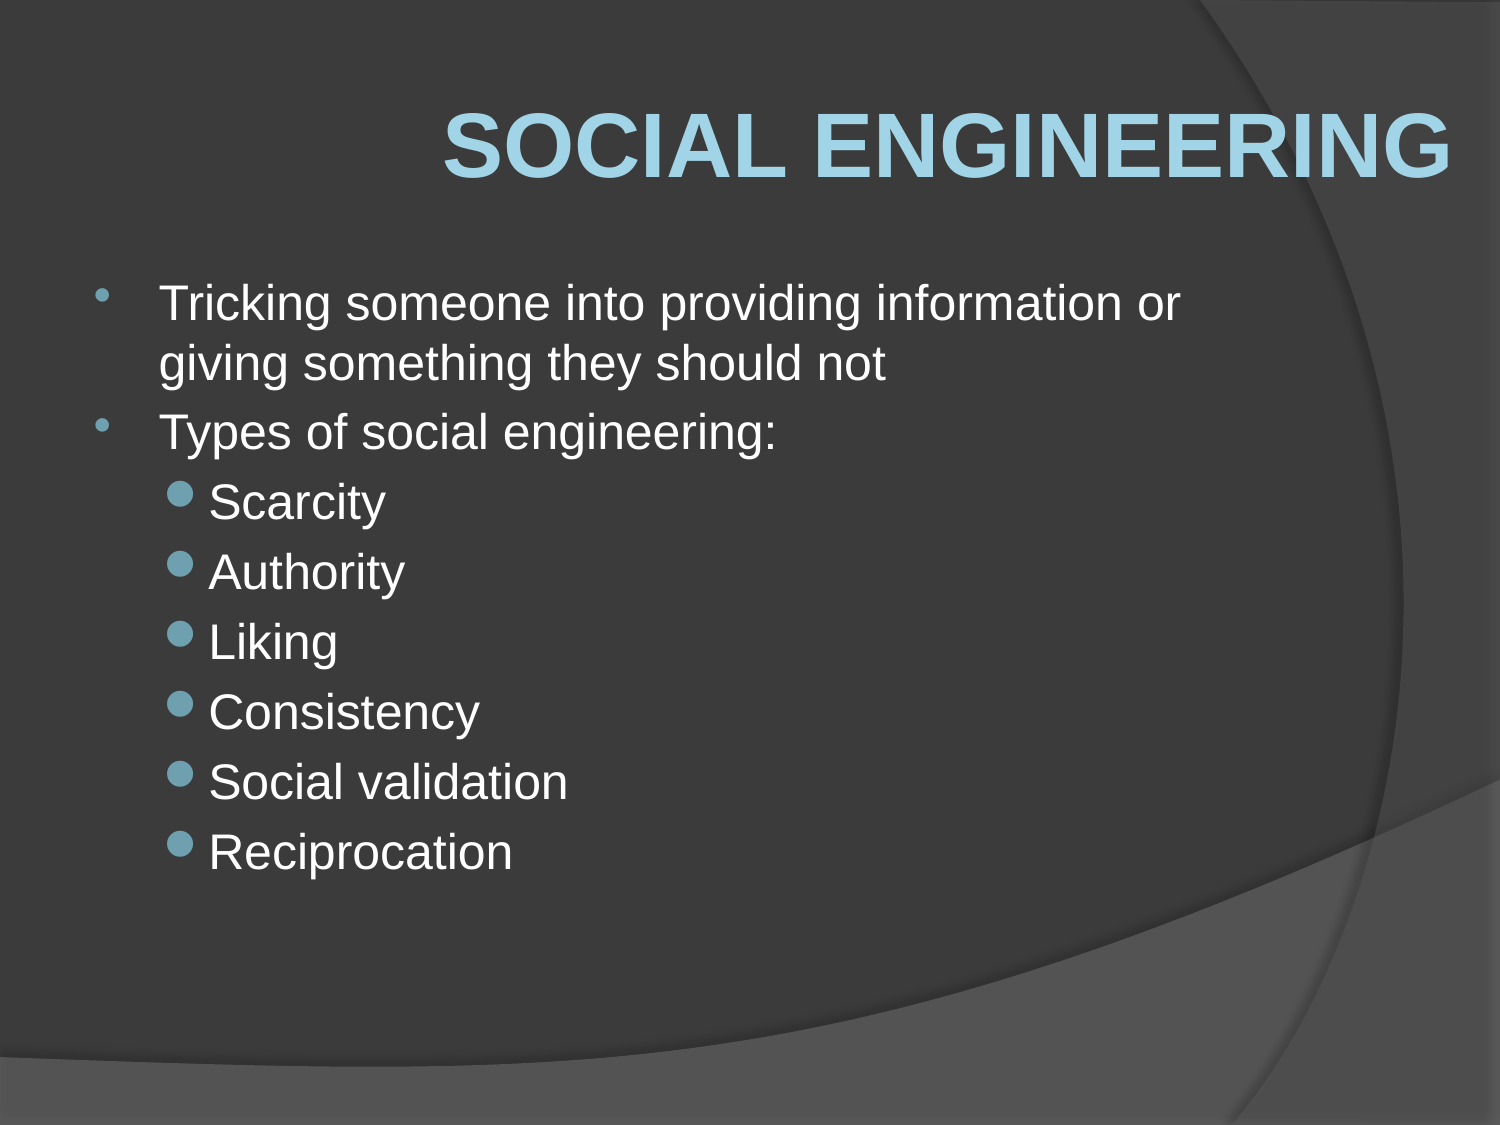

# Social Engineering
Tricking someone into providing information or giving something they should not
Types of social engineering:
Scarcity
Authority
Liking
Consistency
Social validation
Reciprocation